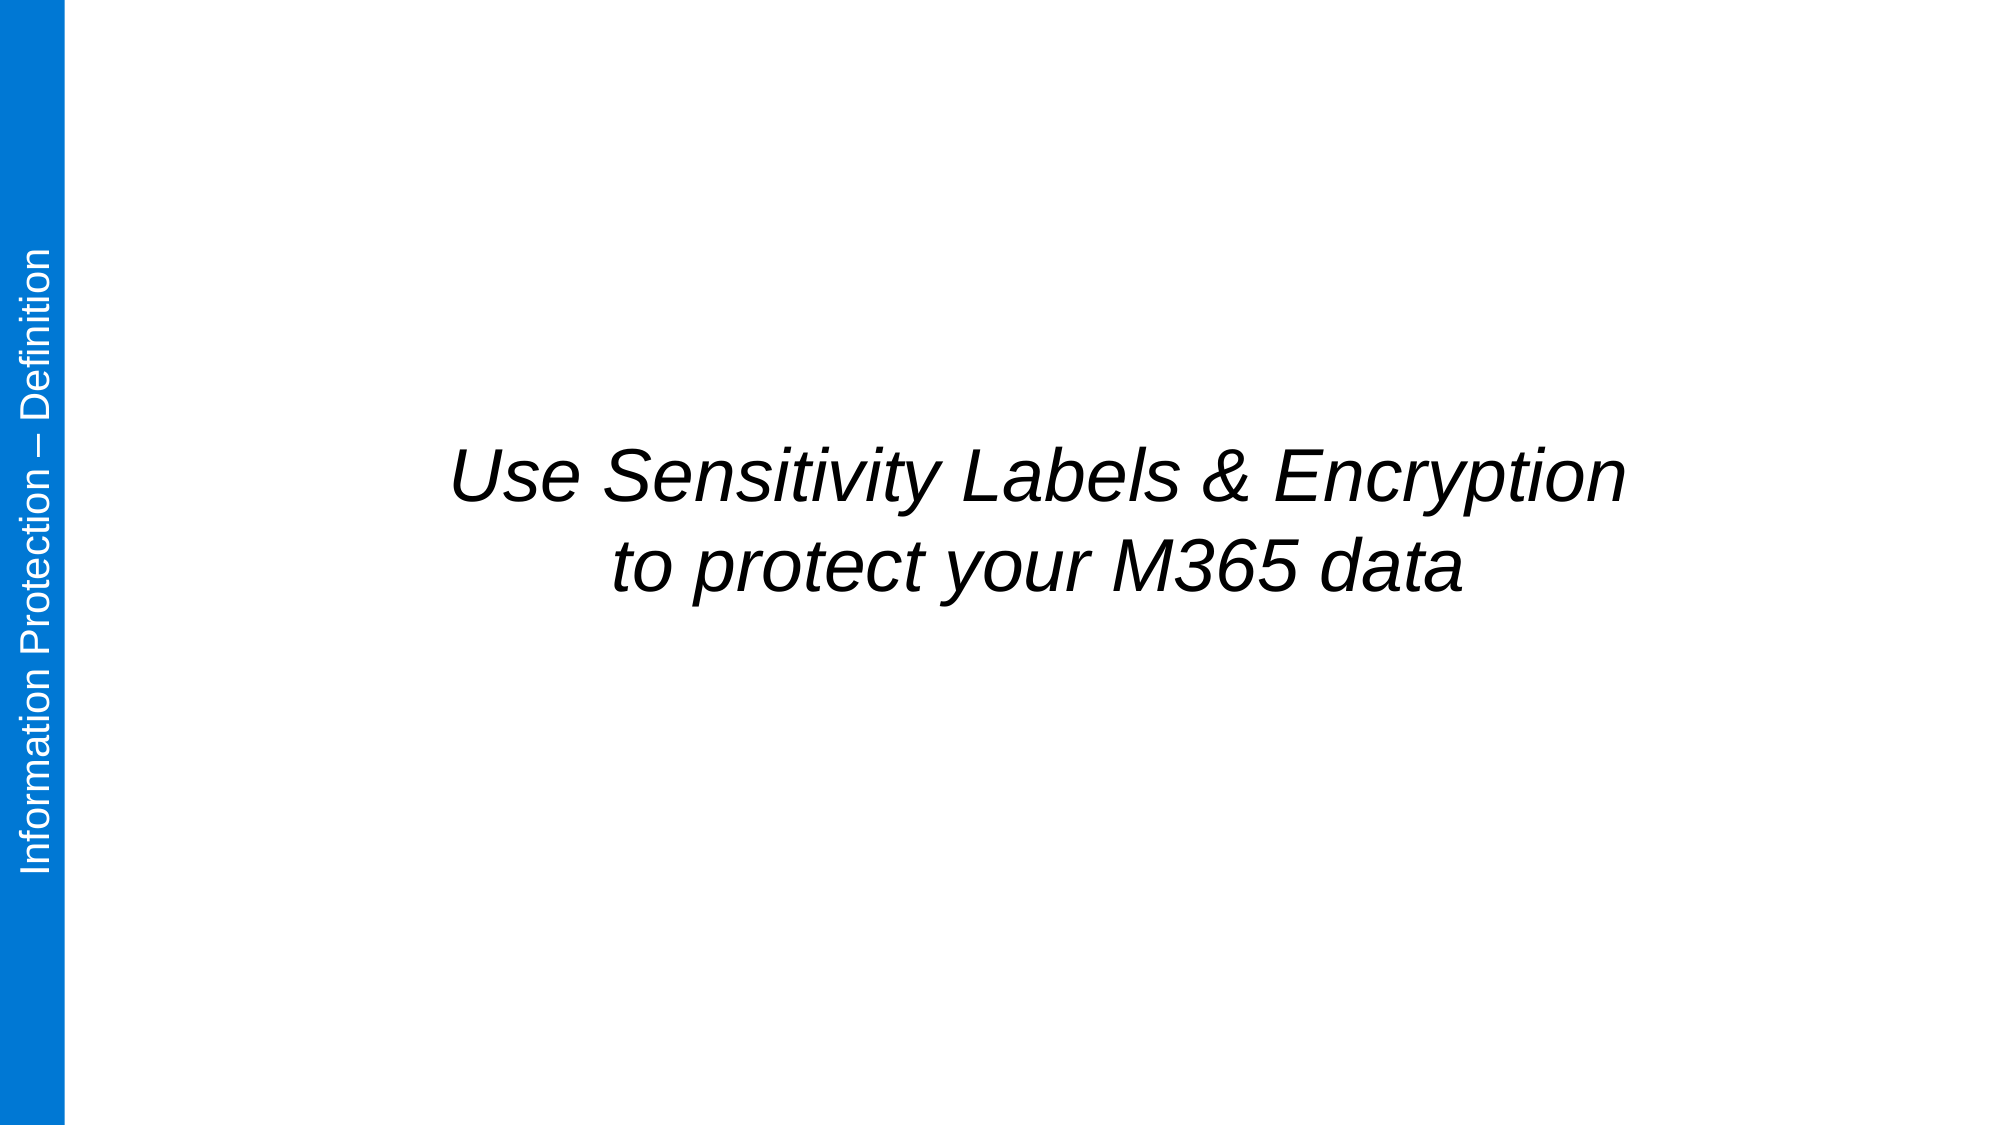

Use Sensitivity Labels & Encryption
to protect your M365 data
Information Protection – Definition